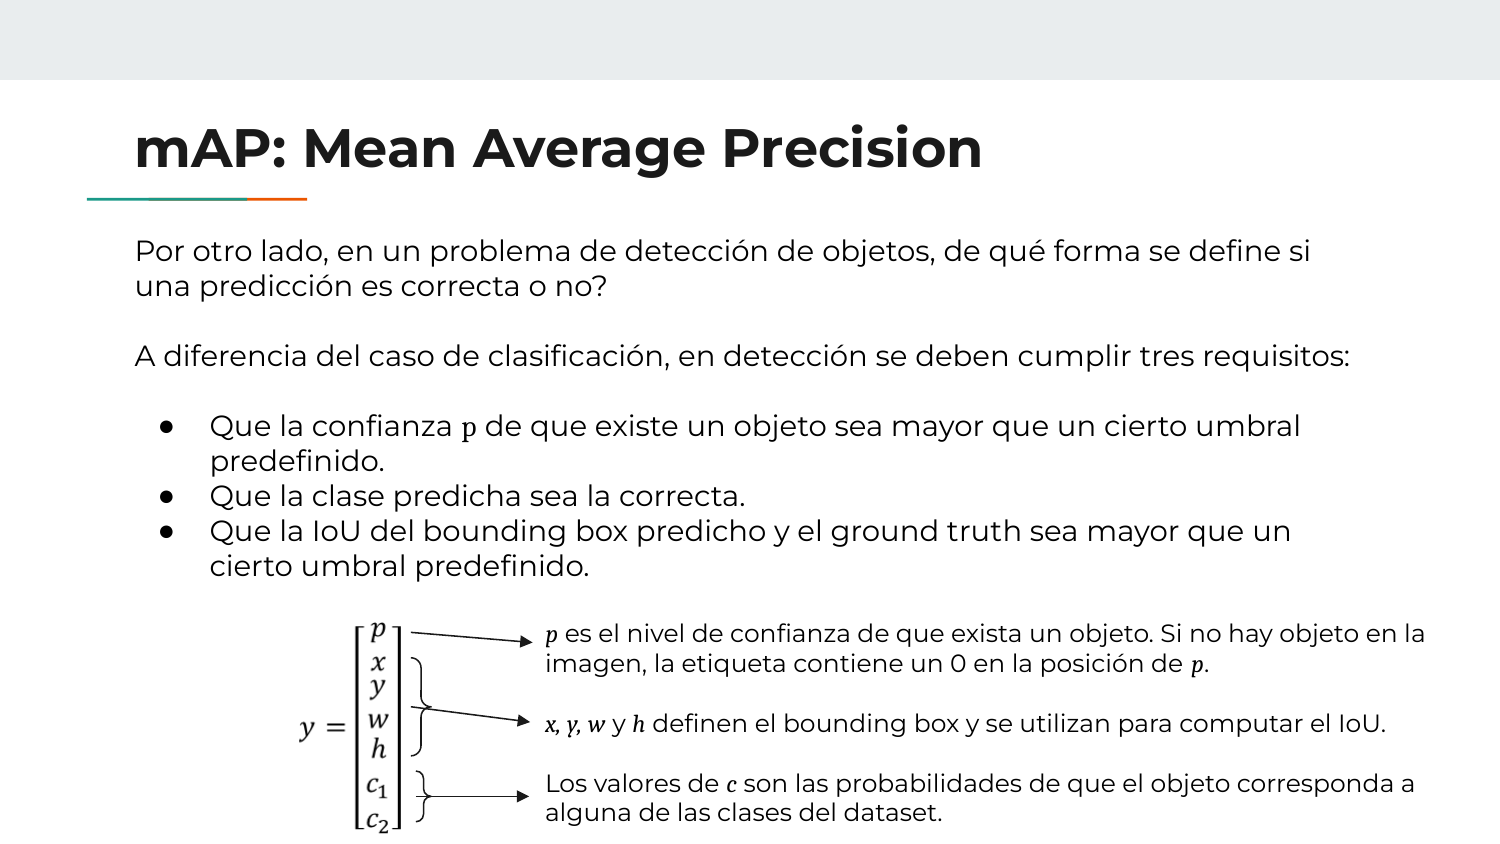

# mAP: Mean Average Precision

Por otro lado, en un problema de detección de objetos, de qué forma se define si una predicción es correcta o no?

A diferencia del caso de clasificación, en detección se deben cumplir tres requisitos:

Que la confianza p de que existe un objeto sea mayor que un cierto umbral predefinido.
Que la clase predicha sea la correcta.
Que la IoU del bounding box predicho y el ground truth sea mayor que un cierto umbral predefinido.
p es el nivel de confianza de que exista un objeto. Si no hay objeto en la imagen, la etiqueta contiene un 0 en la posición de p.

x, y, w y h definen el bounding box y se utilizan para computar el IoU.

Los valores de c son las probabilidades de que el objeto corresponda a alguna de las clases del dataset.